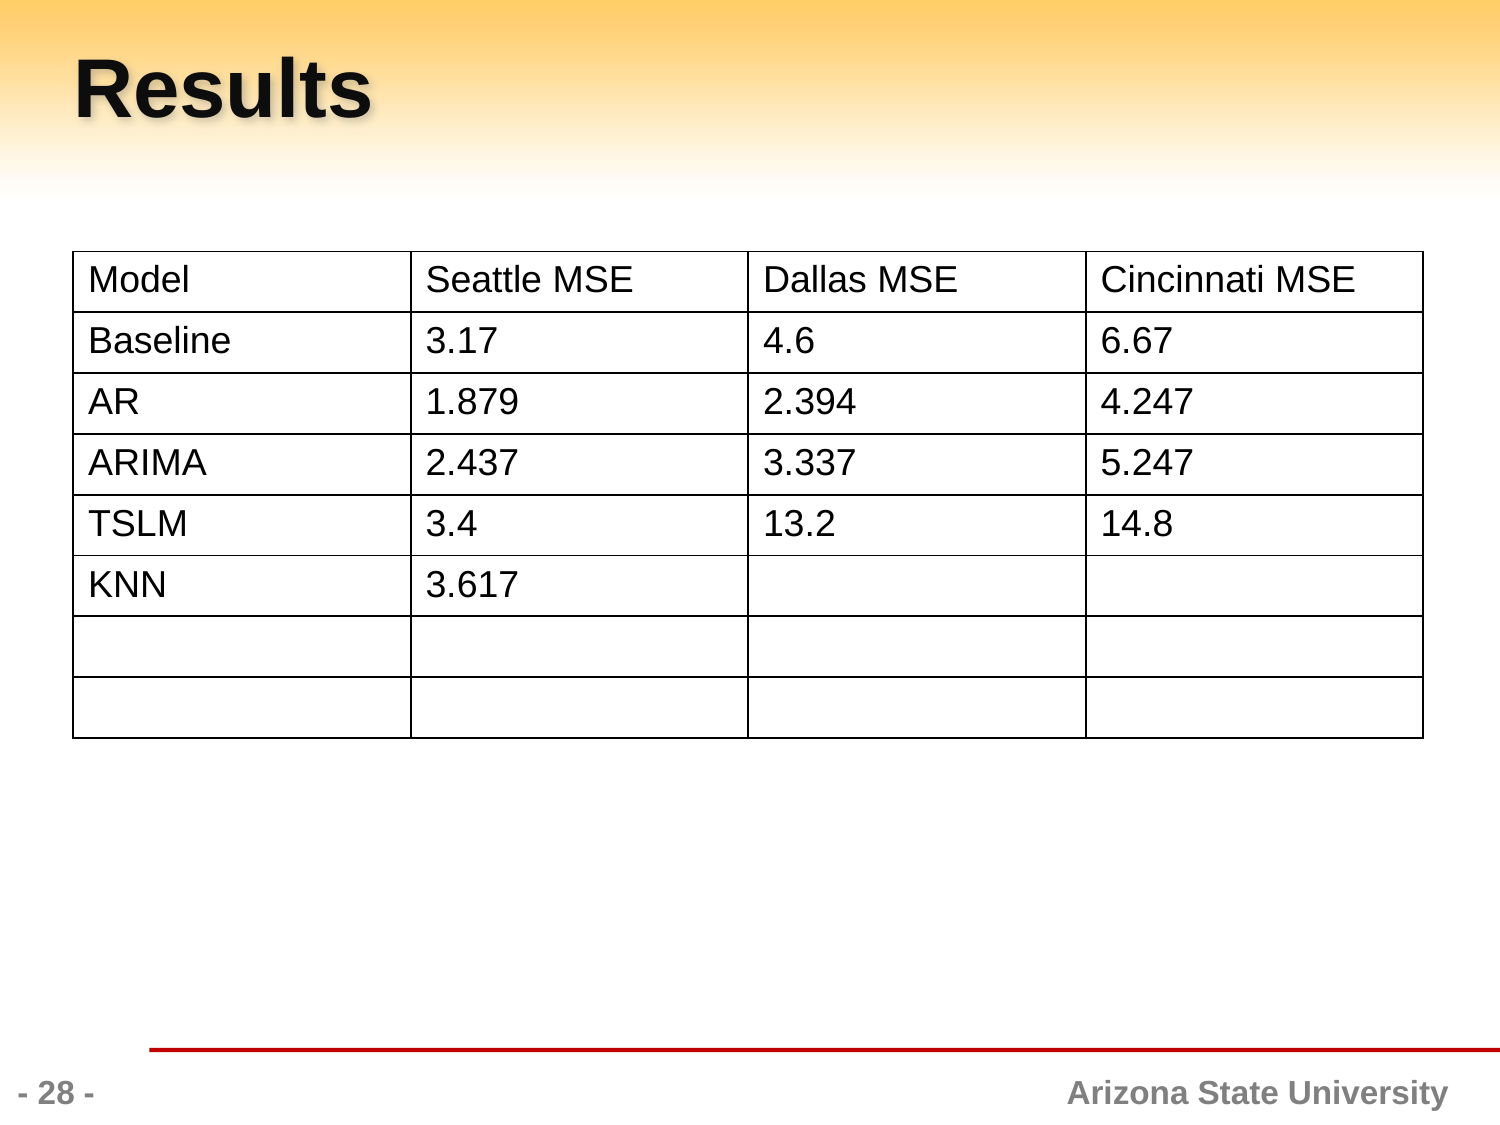

# Results
| Model | Seattle MSE | Dallas MSE | Cincinnati MSE |
| --- | --- | --- | --- |
| Baseline | 3.17 | 4.6 | 6.67 |
| AR | 1.879 | 2.394 | 4.247 |
| ARIMA | 2.437 | 3.337 | 5.247 |
| TSLM | 3.4 | 13.2 | 14.8 |
| KNN | 3.617 |  |  |
|  |  |  |  |
|  |  |  |  |
- 28 -